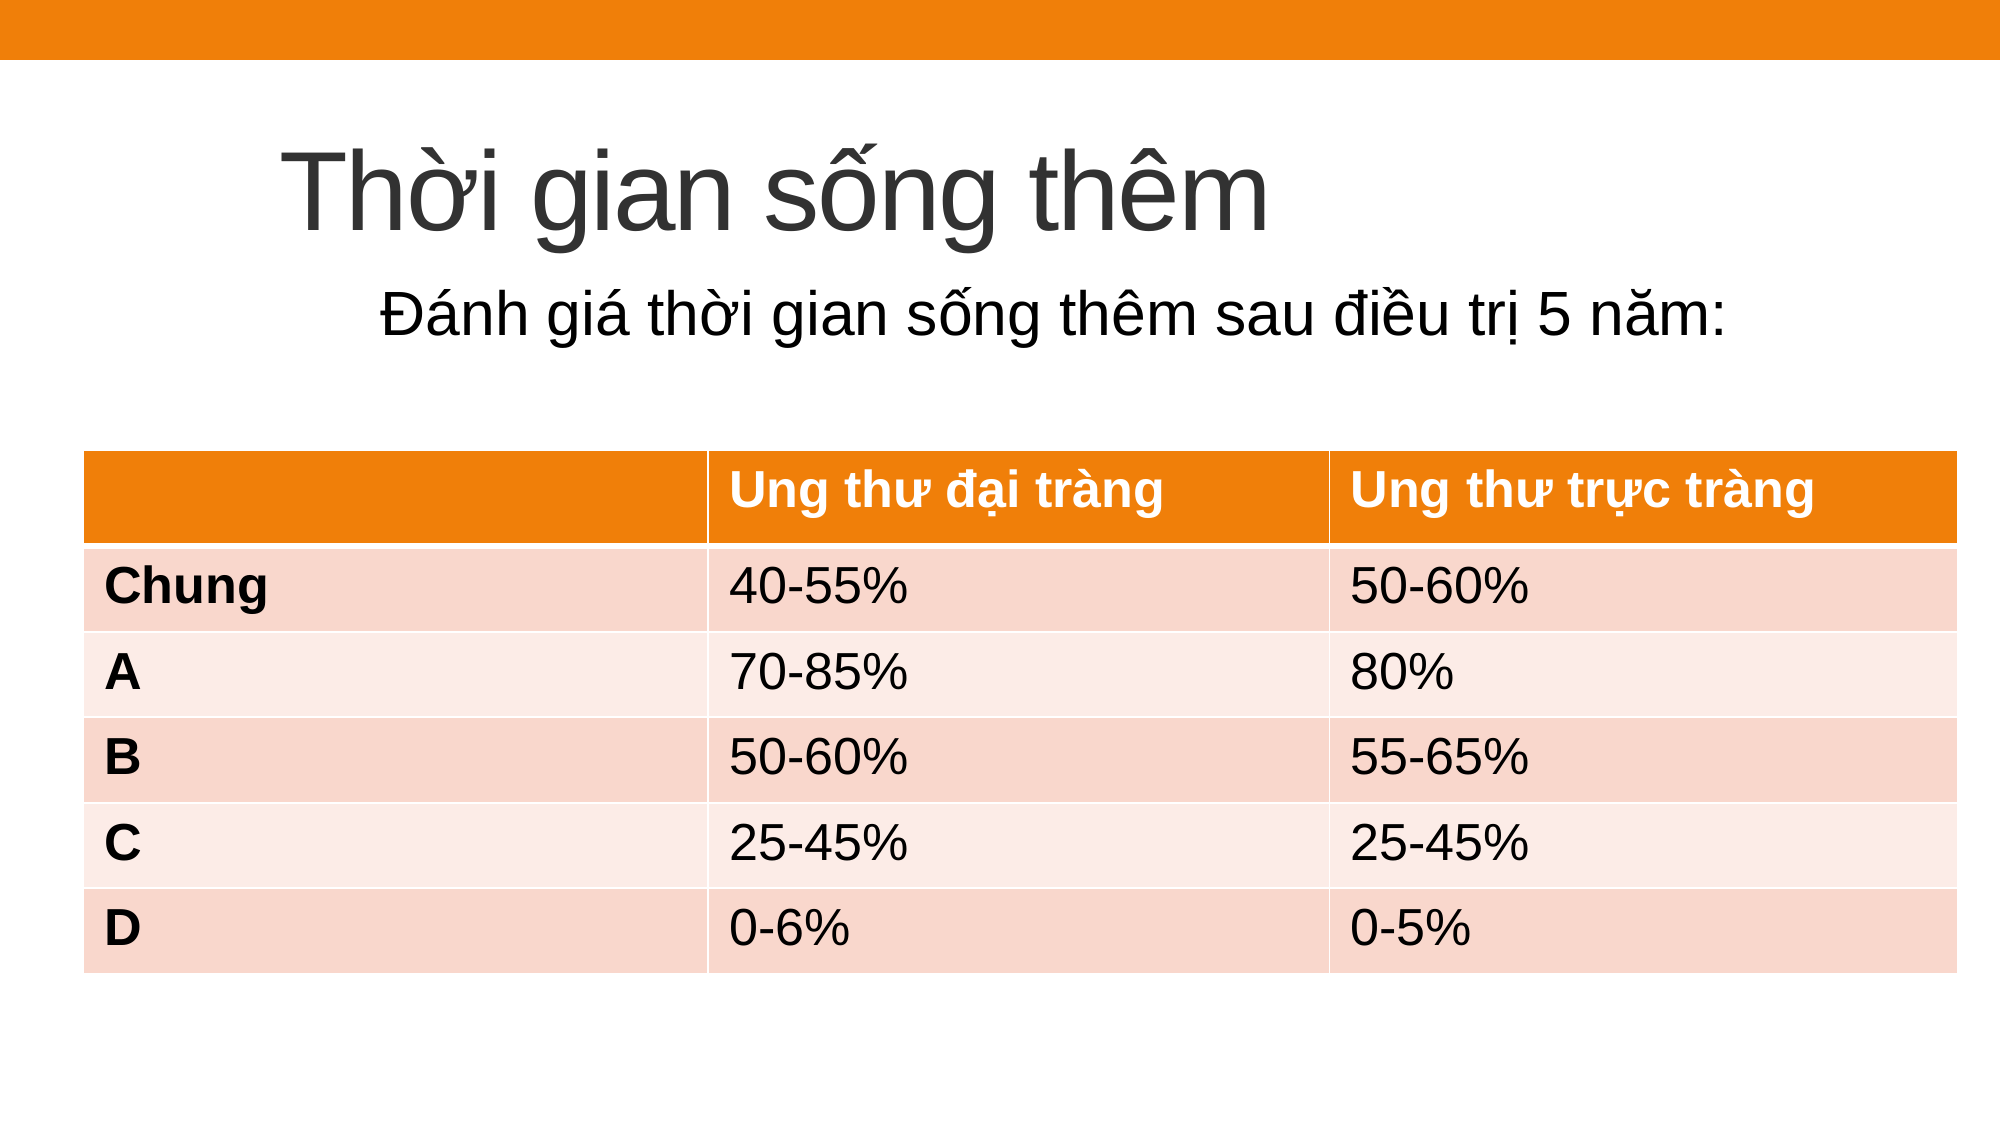

# Thời gian sống thêm
Đánh giá thời gian sống thêm sau điều trị 5 năm:
|  | Ung thư đại tràng | Ung thư trực tràng |
| --- | --- | --- |
| Chung | 40-55% | 50-60% |
| A | 70-85% | 80% |
| B | 50-60% | 55-65% |
| C | 25-45% | 25-45% |
| D | 0-6% | 0-5% |